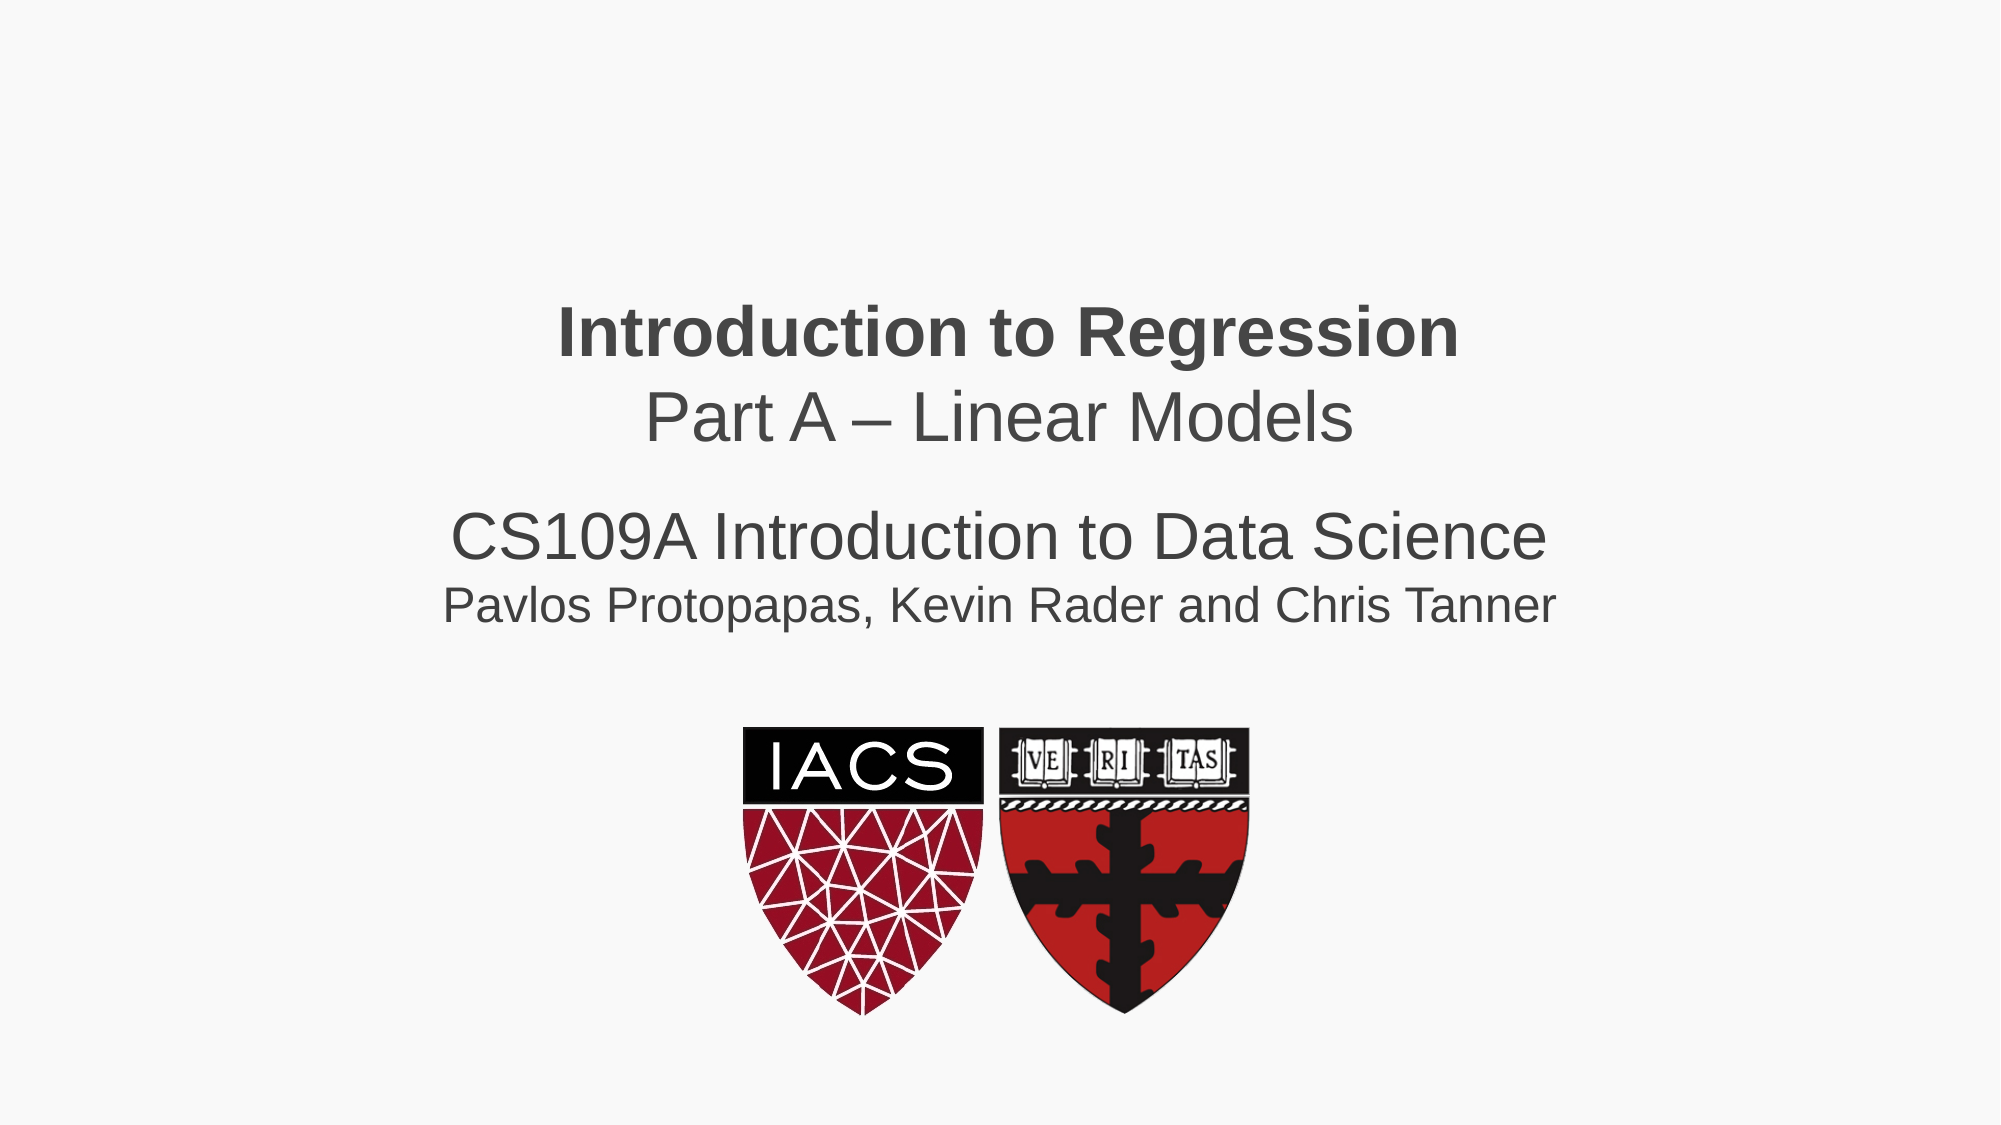

# Introduction to Regression Part A – Linear Models